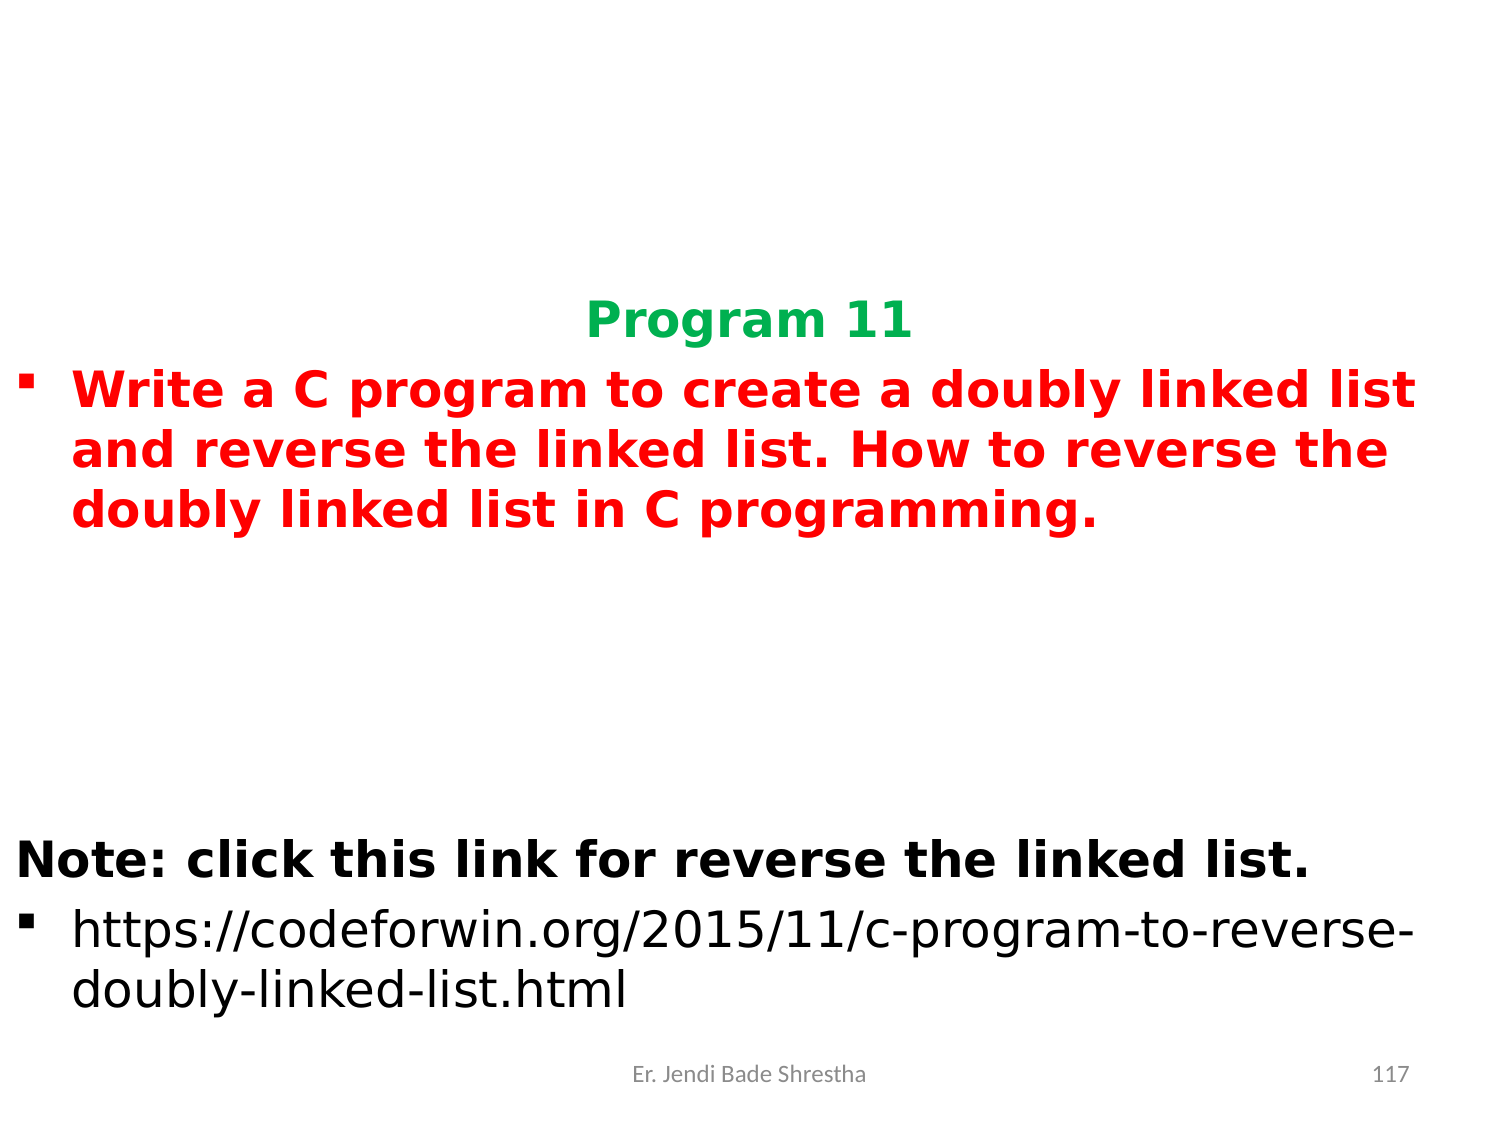

Program 11
Write a C program to create a doubly linked list and reverse the linked list. How to reverse the doubly linked list in C programming.

Note: click this link for reverse the linked list.
https://codeforwin.org/2015/11/c-program-to-reverse-doubly-linked-list.html
Er. Jendi Bade Shrestha
117